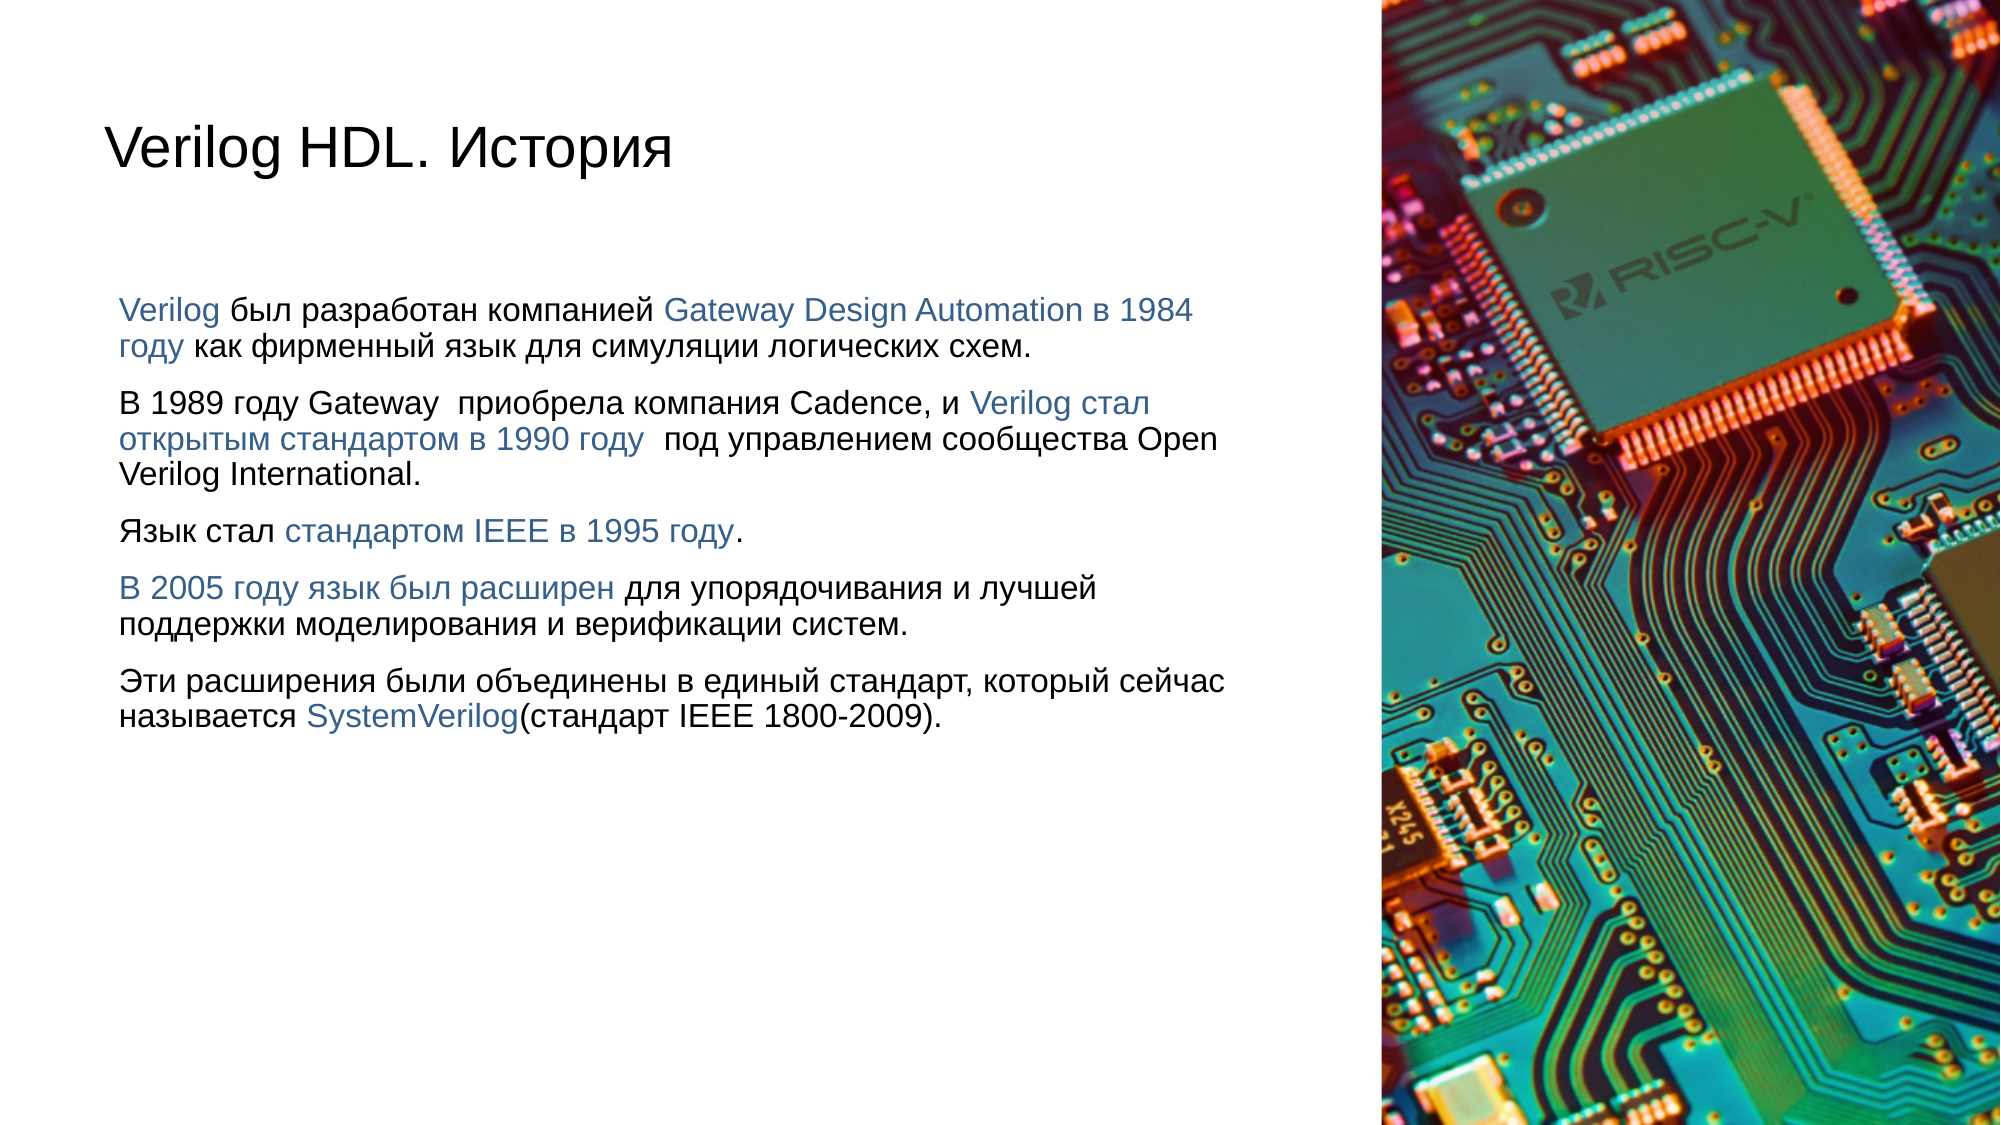

Verilog HDL. История
Verilog был разработан компанией Gateway Design Automation в 1984 году как фирменный язык для симуляции логических схем.
В 1989 году Gateway  приобрела компания Cadence, и Verilog стал открытым стандартом в 1990 году  под управлением сообщества Open Verilog International.
Язык стал стандартом IEEE в 1995 году.
В 2005 году язык был расширен для упорядочивания и лучшей поддержки моделирования и верификации систем.
Эти расширения были объединены в единый стандарт, который сейчас называется SystemVerilog(стандарт IEEE 1800-2009).